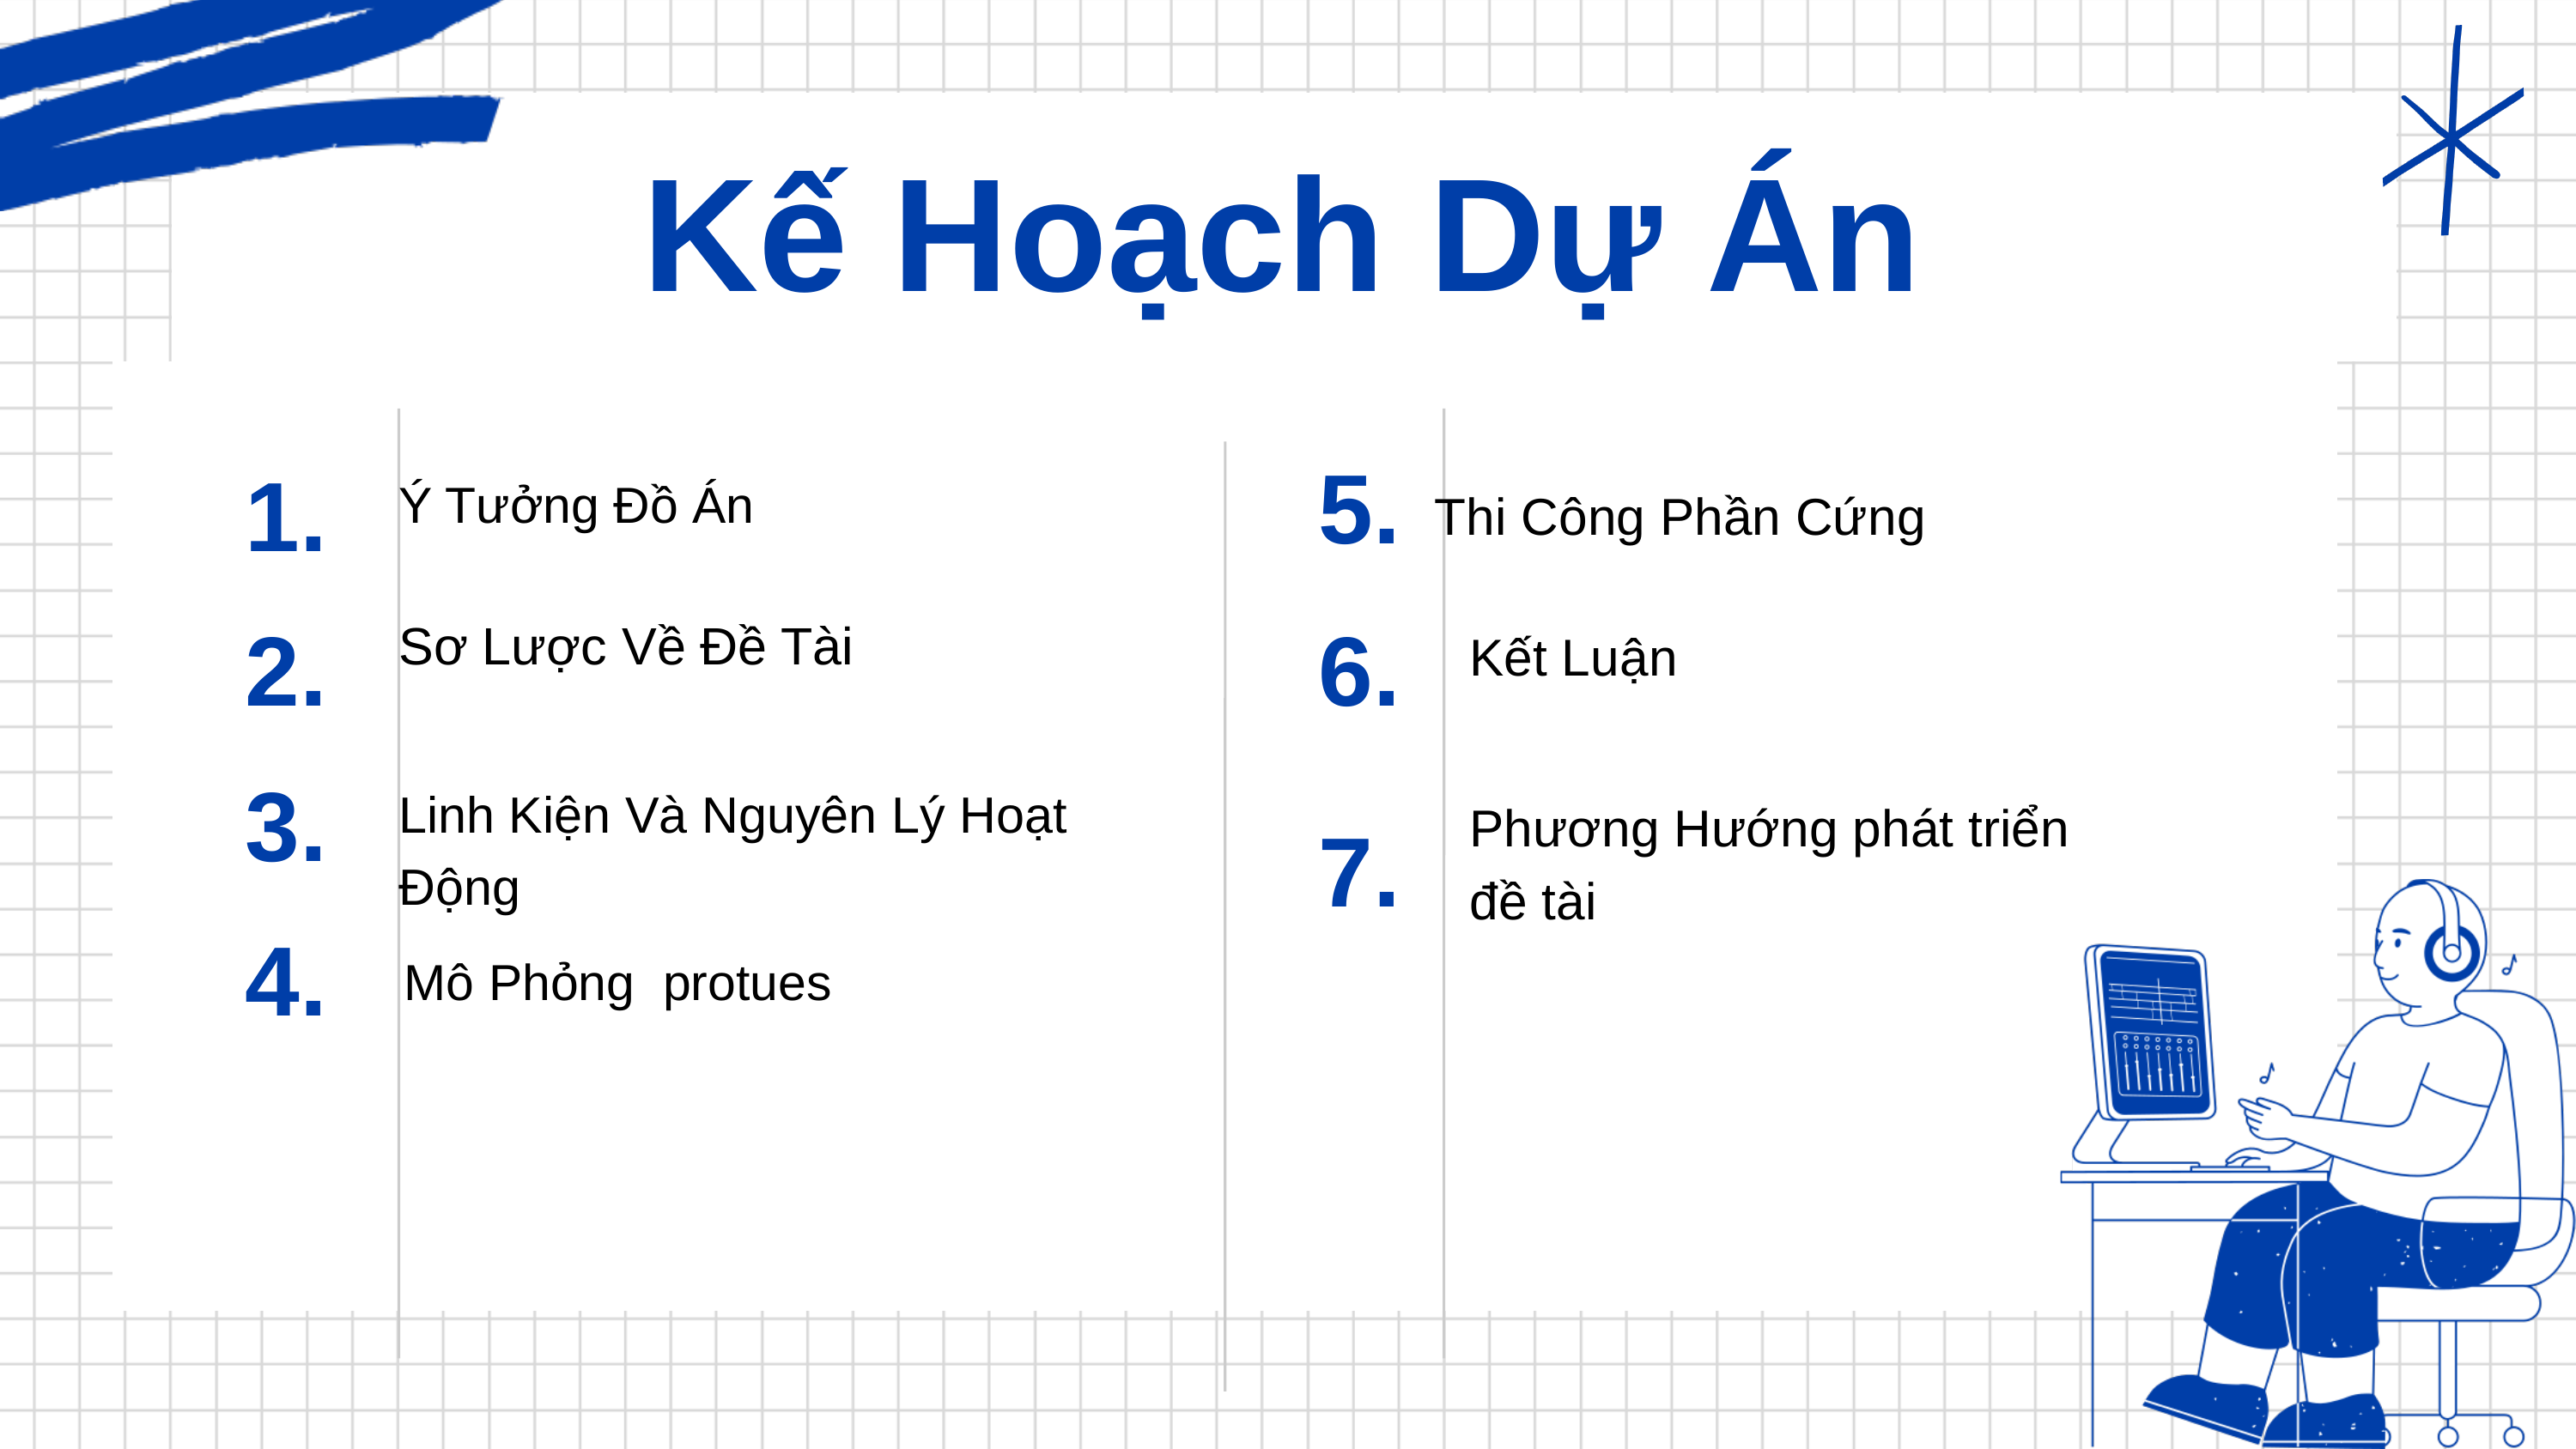

Kế Hoạch Dự Án

5.
1.
Ý Tưởng Đồ Án
Sơ Lược Về Đề Tài
Linh Kiện Và Nguyên Lý Hoạt Động
Mô Phỏng  protues

Thi Công Phần Cứng
6.
2.
Kết Luận
Phương Hướng phát triển đề tài
3.
7.

4.